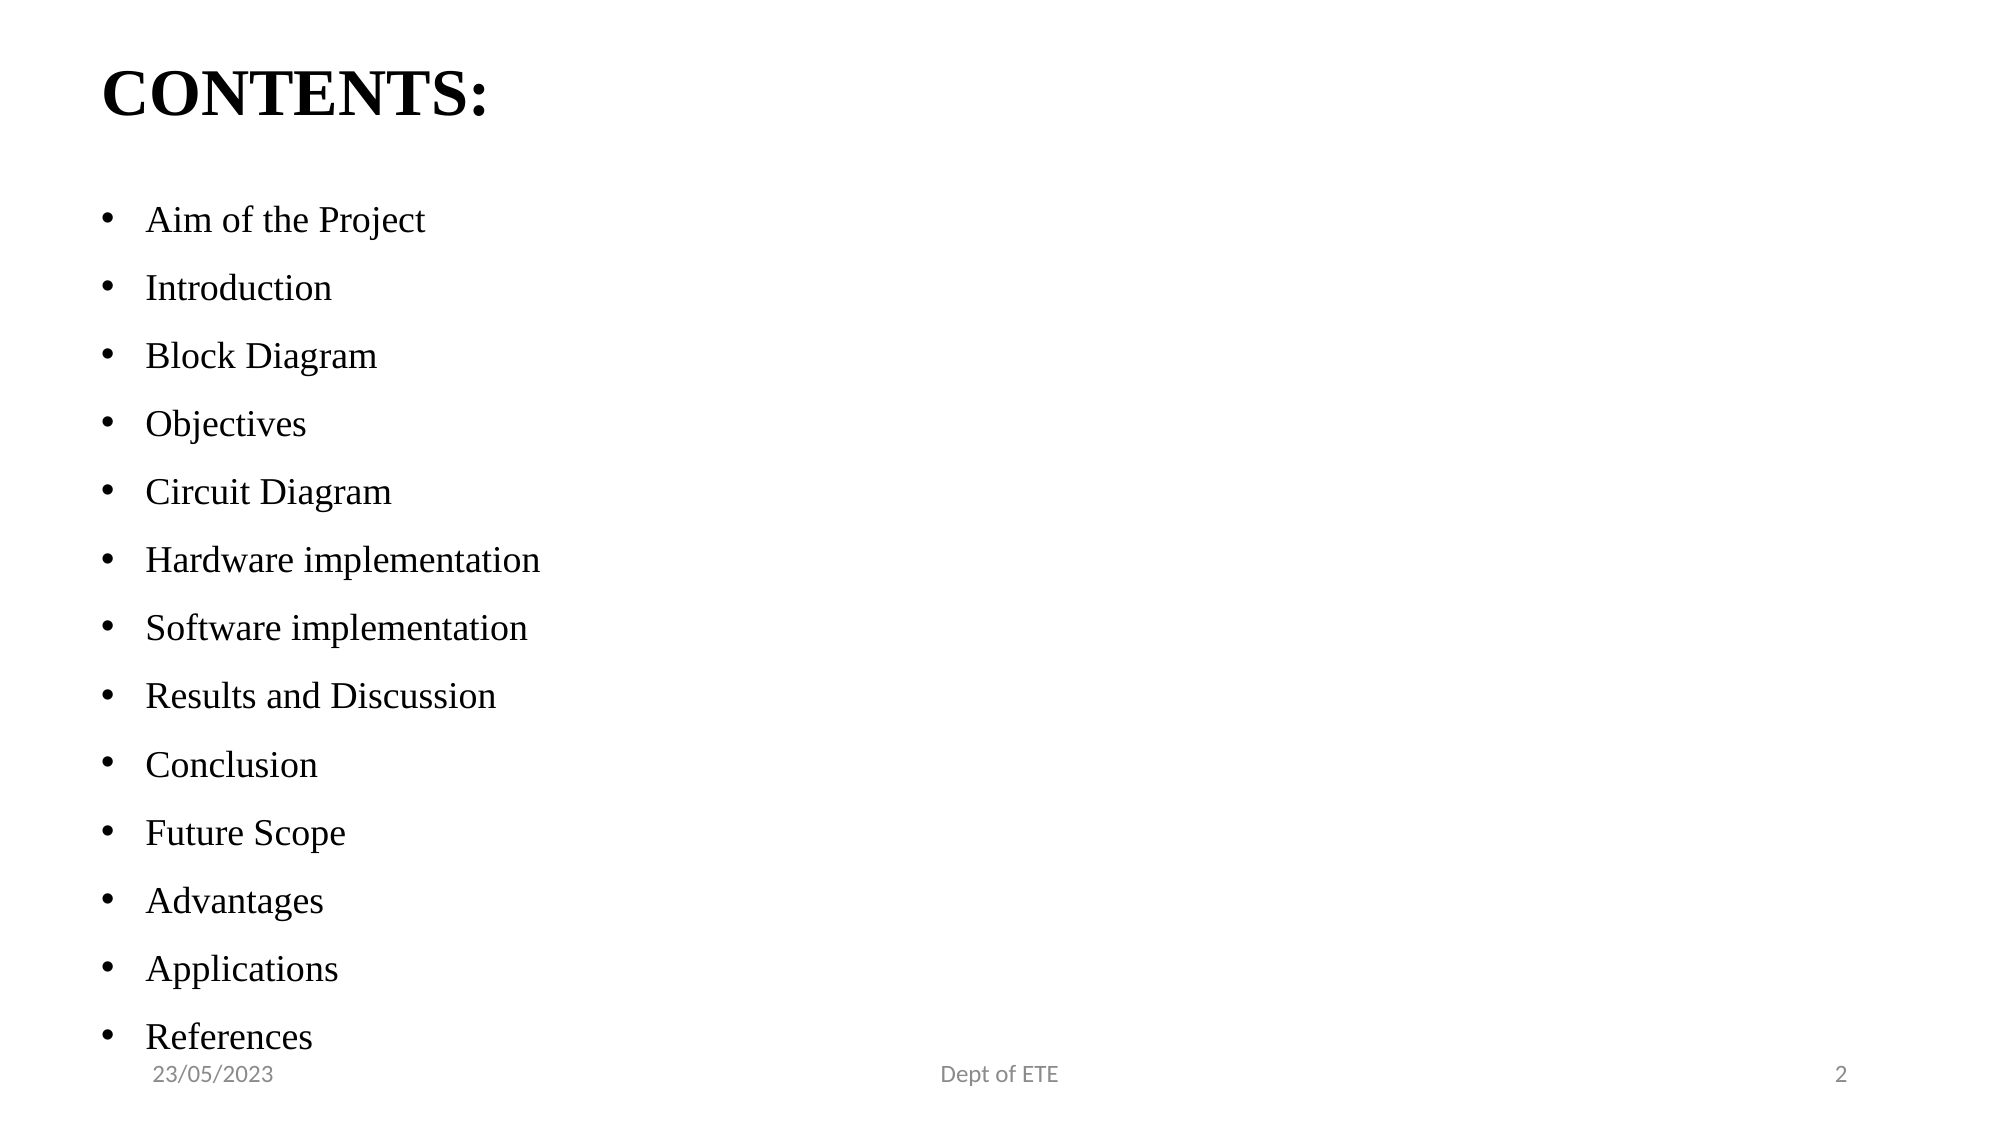

# CONTENTS:
 Aim of the Project
 Introduction
 Block Diagram
 Objectives
 Circuit Diagram
 Hardware implementation
 Software implementation
 Results and Discussion
 Conclusion
 Future Scope
 Advantages
 Applications
 References
23/05/2023
Dept of ETE
2